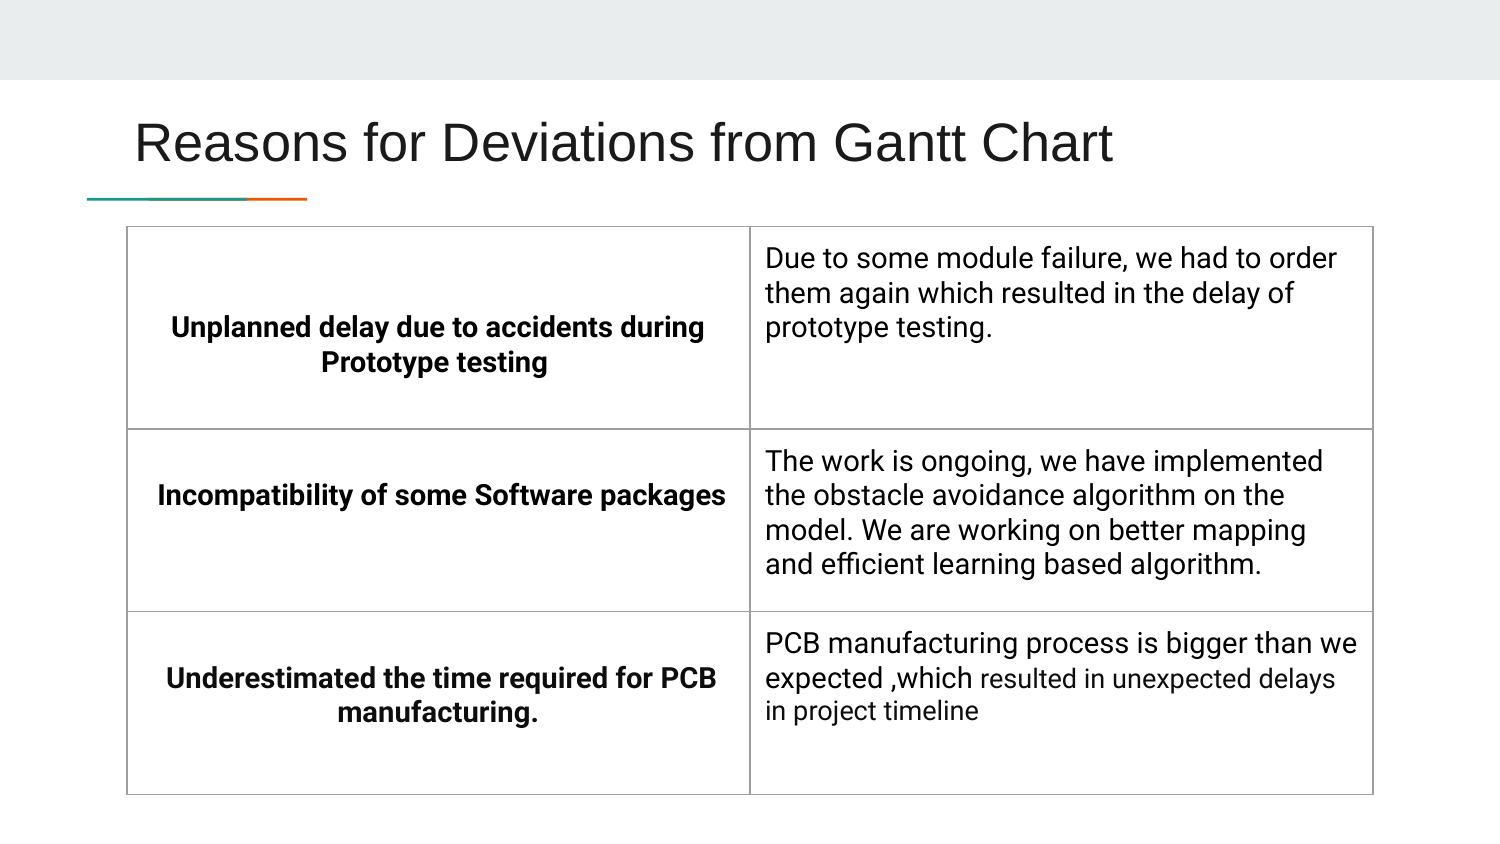

# Reasons for Deviations from Gantt Chart
| Unplanned delay due to accidents during Prototype testing | Due to some module failure, we had to order them again which resulted in the delay of prototype testing. |
| --- | --- |
| Incompatibility of some Software packages | The work is ongoing, we have implemented the obstacle avoidance algorithm on the model. We are working on better mapping and efficient learning based algorithm. |
| Underestimated the time required for PCB manufacturing. | PCB manufacturing process is bigger than we expected ,which resulted in unexpected delays in project timeline |